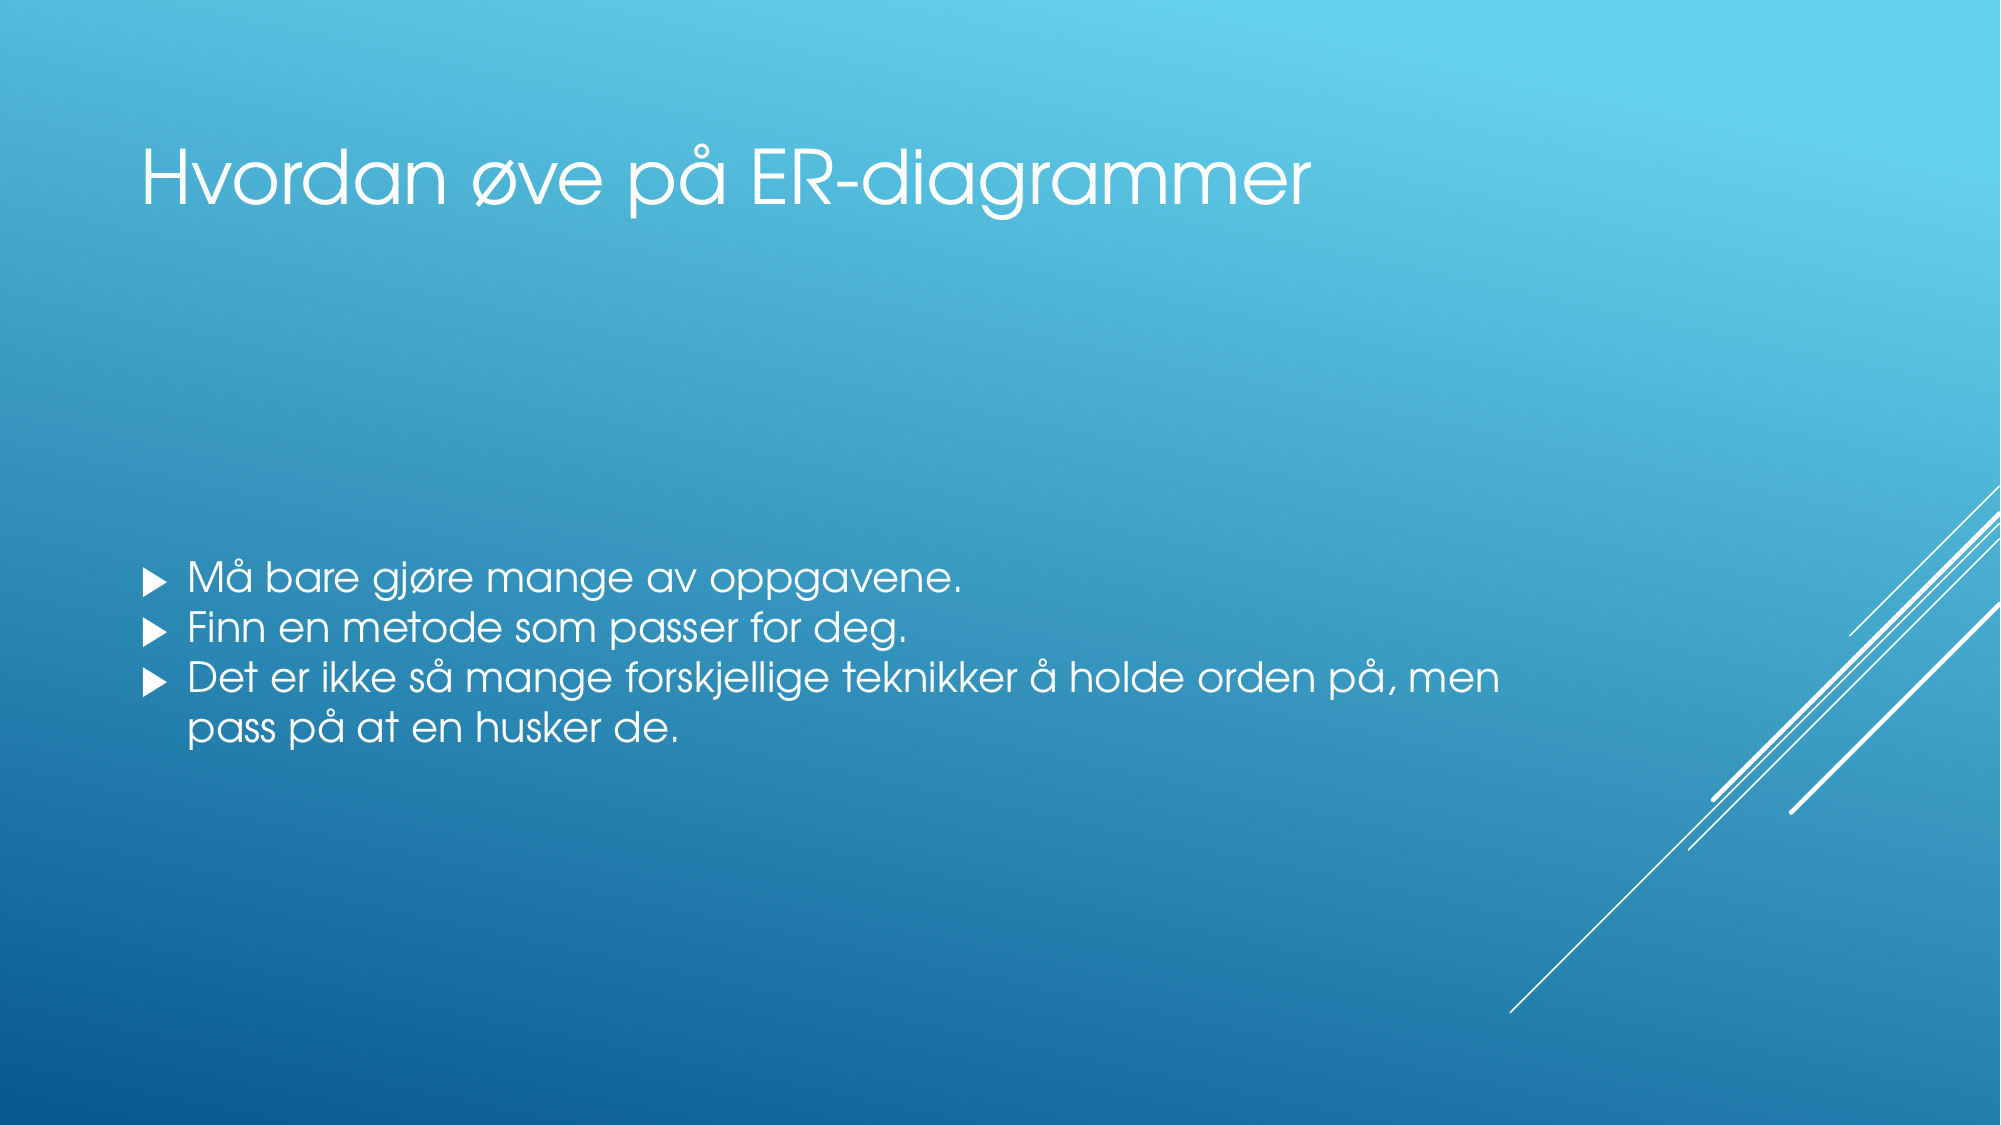

# Hvordan øve på ER-diagrammer
Må bare gjøre mange av oppgavene.
Finn en metode som passer for deg.
Det er ikke så mange forskjellige teknikker å holde orden på, men pass på at en husker de.